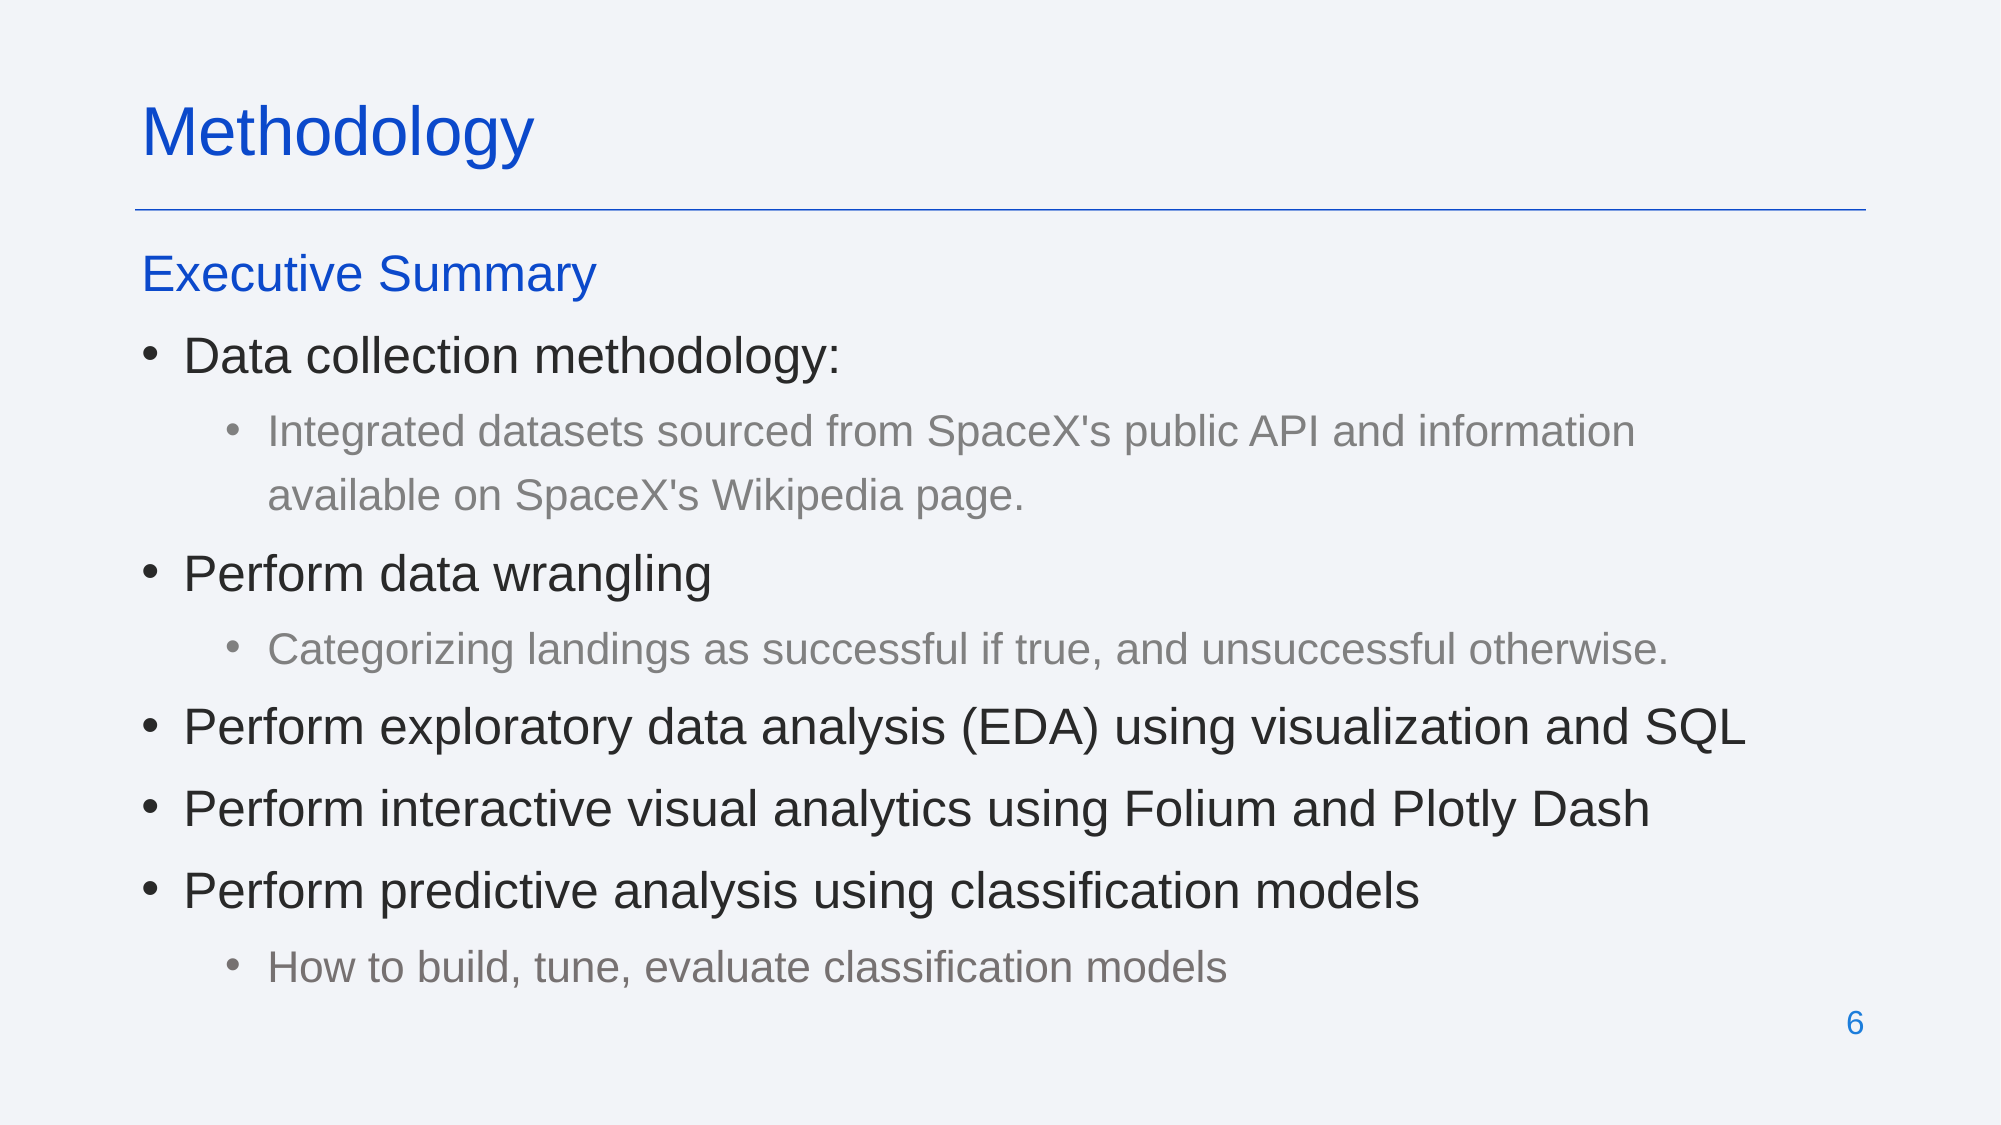

Methodology
Executive Summary
Data collection methodology:
Integrated datasets sourced from SpaceX's public API and information available on SpaceX's Wikipedia page.
Perform data wrangling
Categorizing landings as successful if true, and unsuccessful otherwise.
Perform exploratory data analysis (EDA) using visualization and SQL
Perform interactive visual analytics using Folium and Plotly Dash
Perform predictive analysis using classification models
How to build, tune, evaluate classification models

6